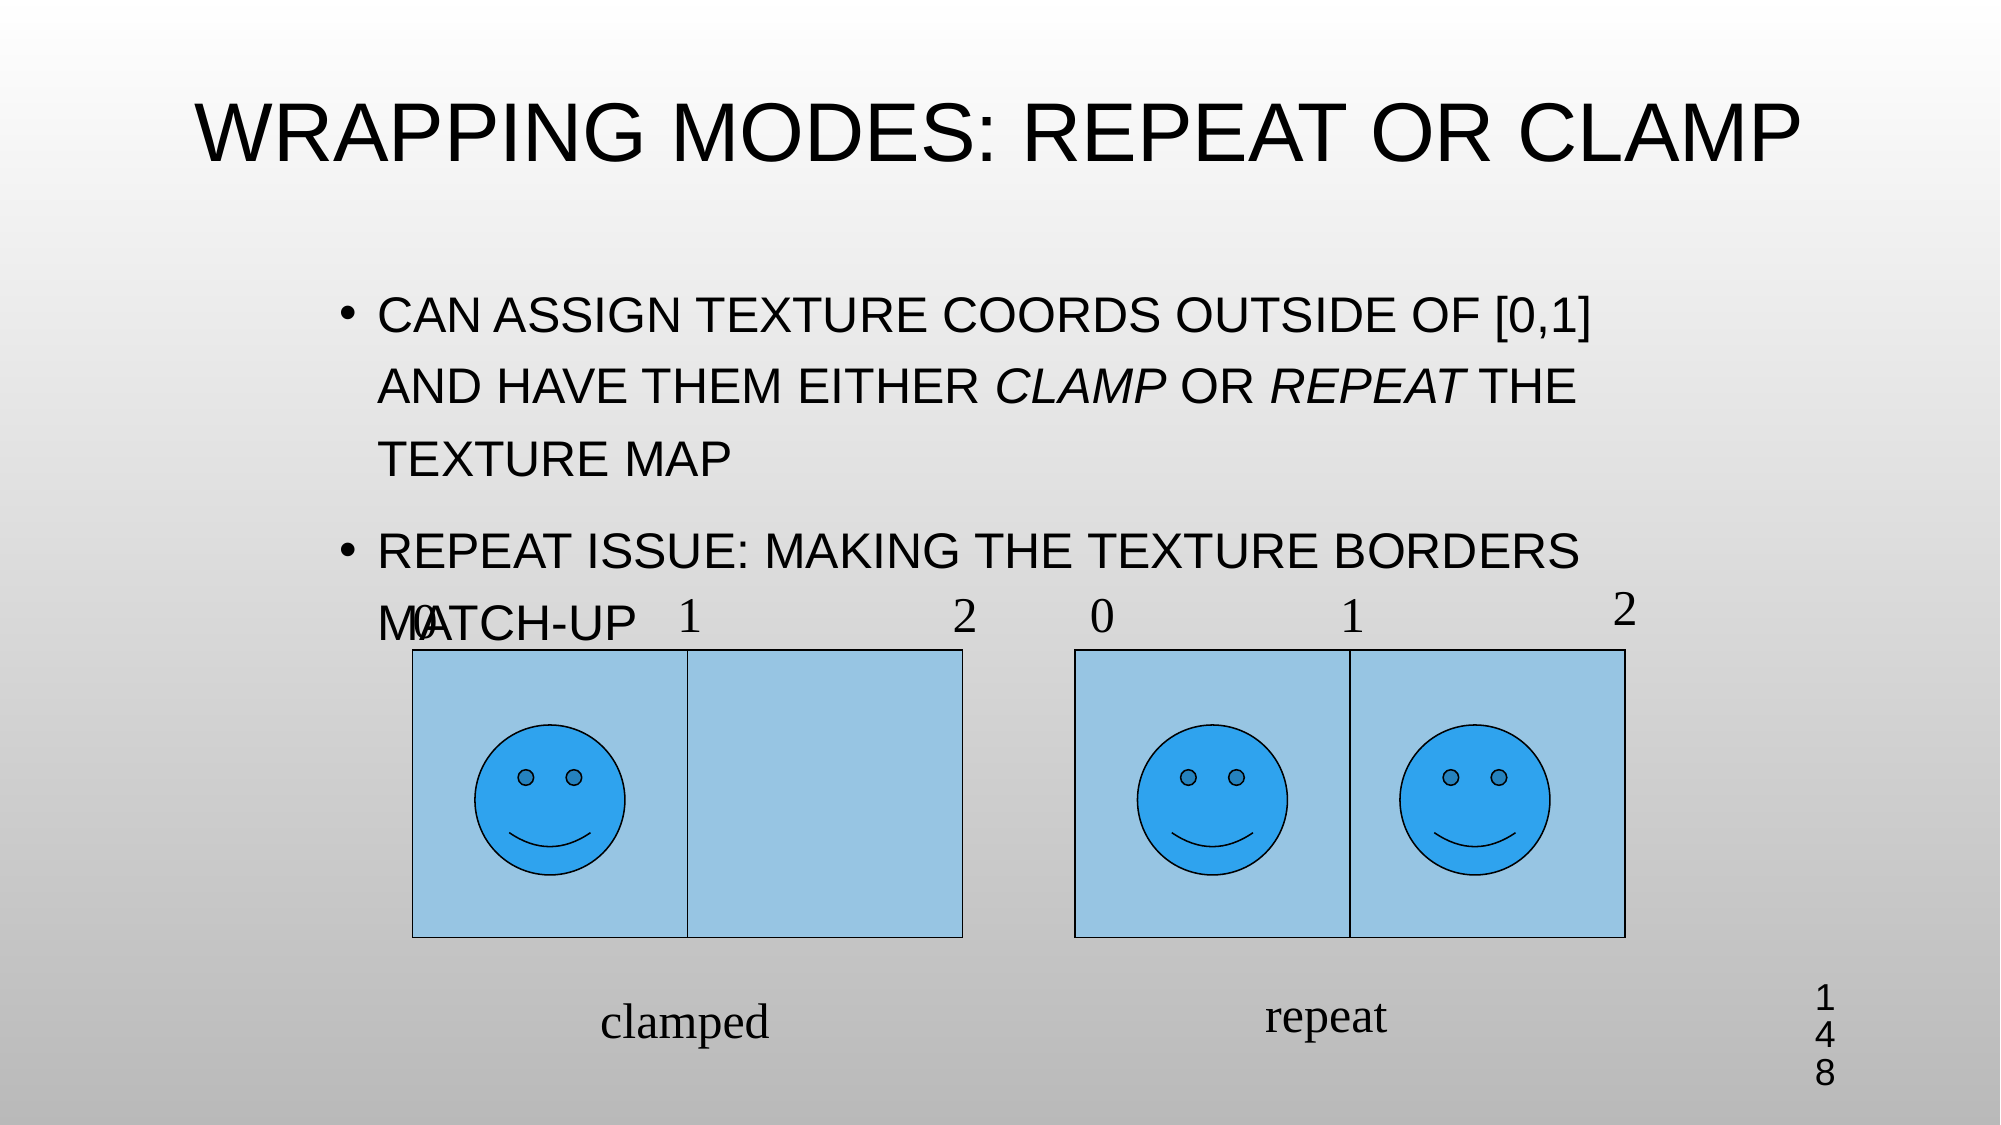

# Wrapping Modes: Repeat or Clamp
Can assign texture coords outside of [0,1] and have them either clamp or repeat the texture map
Repeat Issue: Making the texture borders match-up
2
1
2
0
1
0

148
repeat
clamped